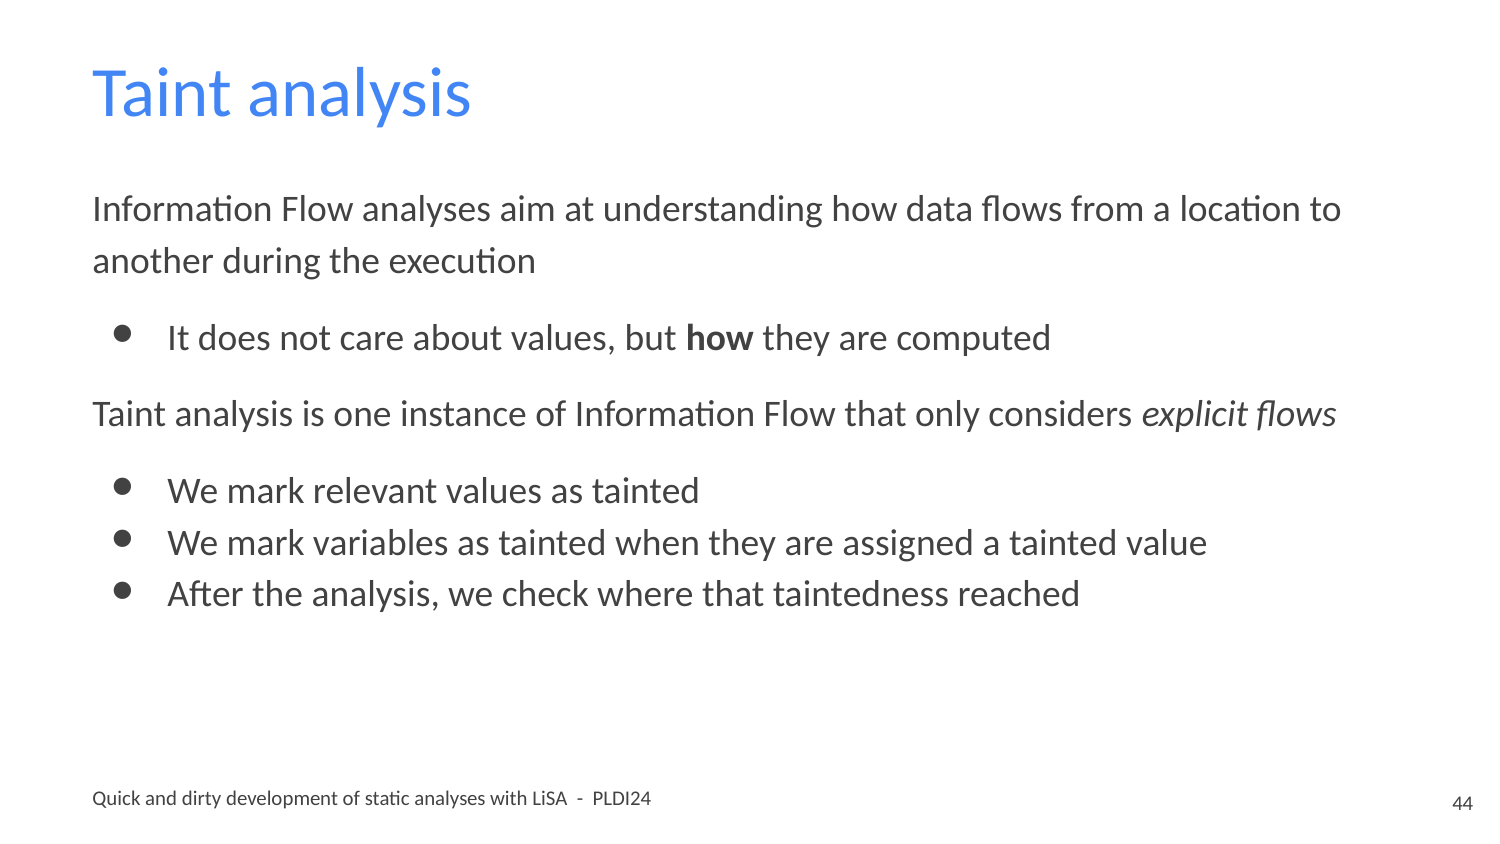

# Taint analysis
Information Flow analyses aim at understanding how data flows from a location to another during the execution
It does not care about values, but how they are computed
Taint analysis is one instance of Information Flow that only considers explicit flows
We mark relevant values as tainted
We mark variables as tainted when they are assigned a tainted value
After the analysis, we check where that taintedness reached
44